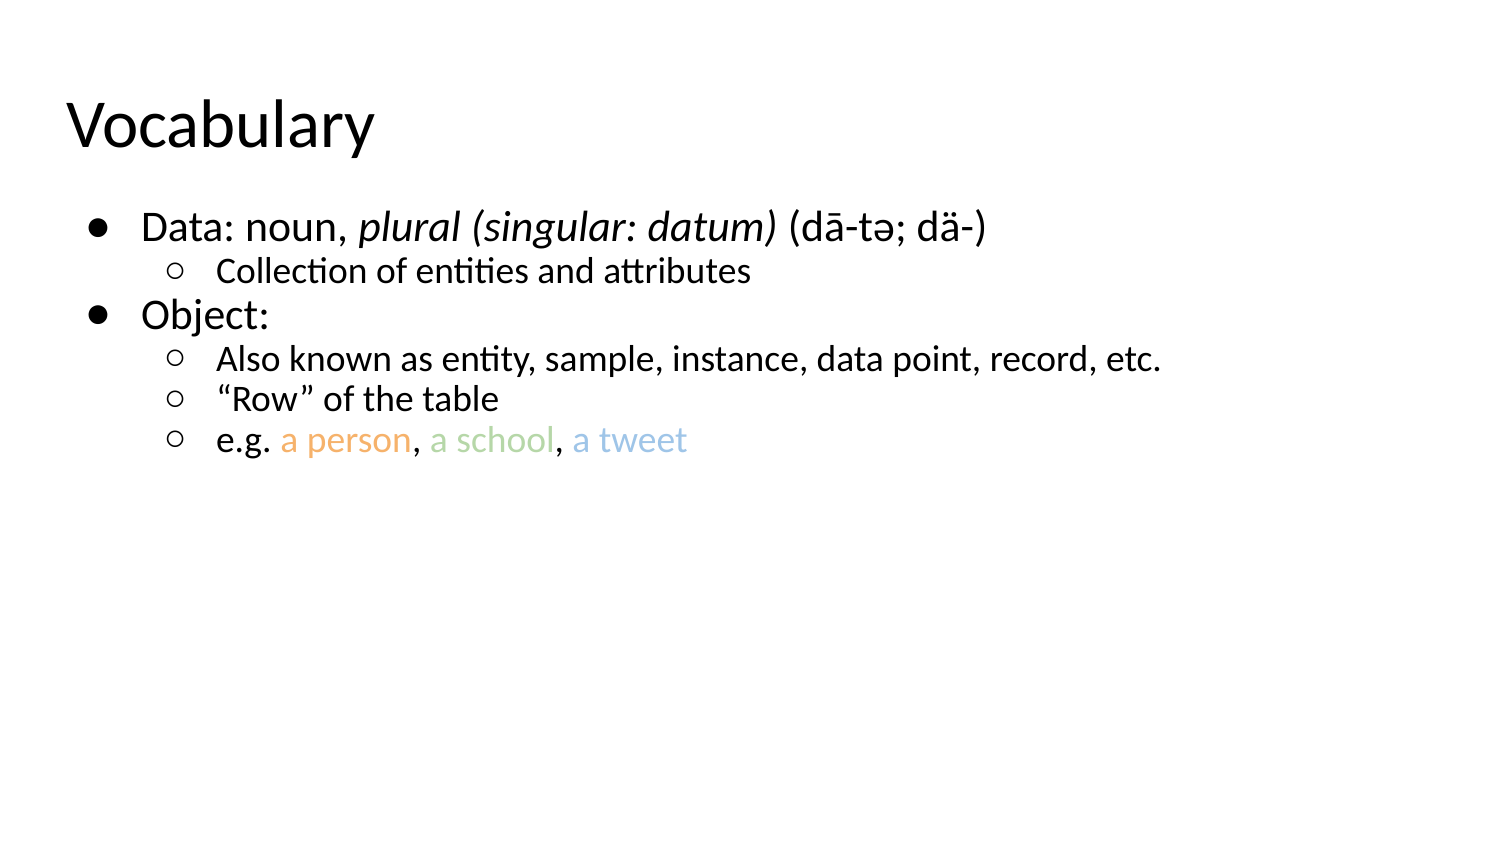

# Vocabulary
Data: noun, plural (singular: datum) (dā-tə; dä-)
Collection of entities and attributes
Object:
Also known as entity, sample, instance, data point, record, etc.
“Row” of the table
e.g. a person, a school, a tweet